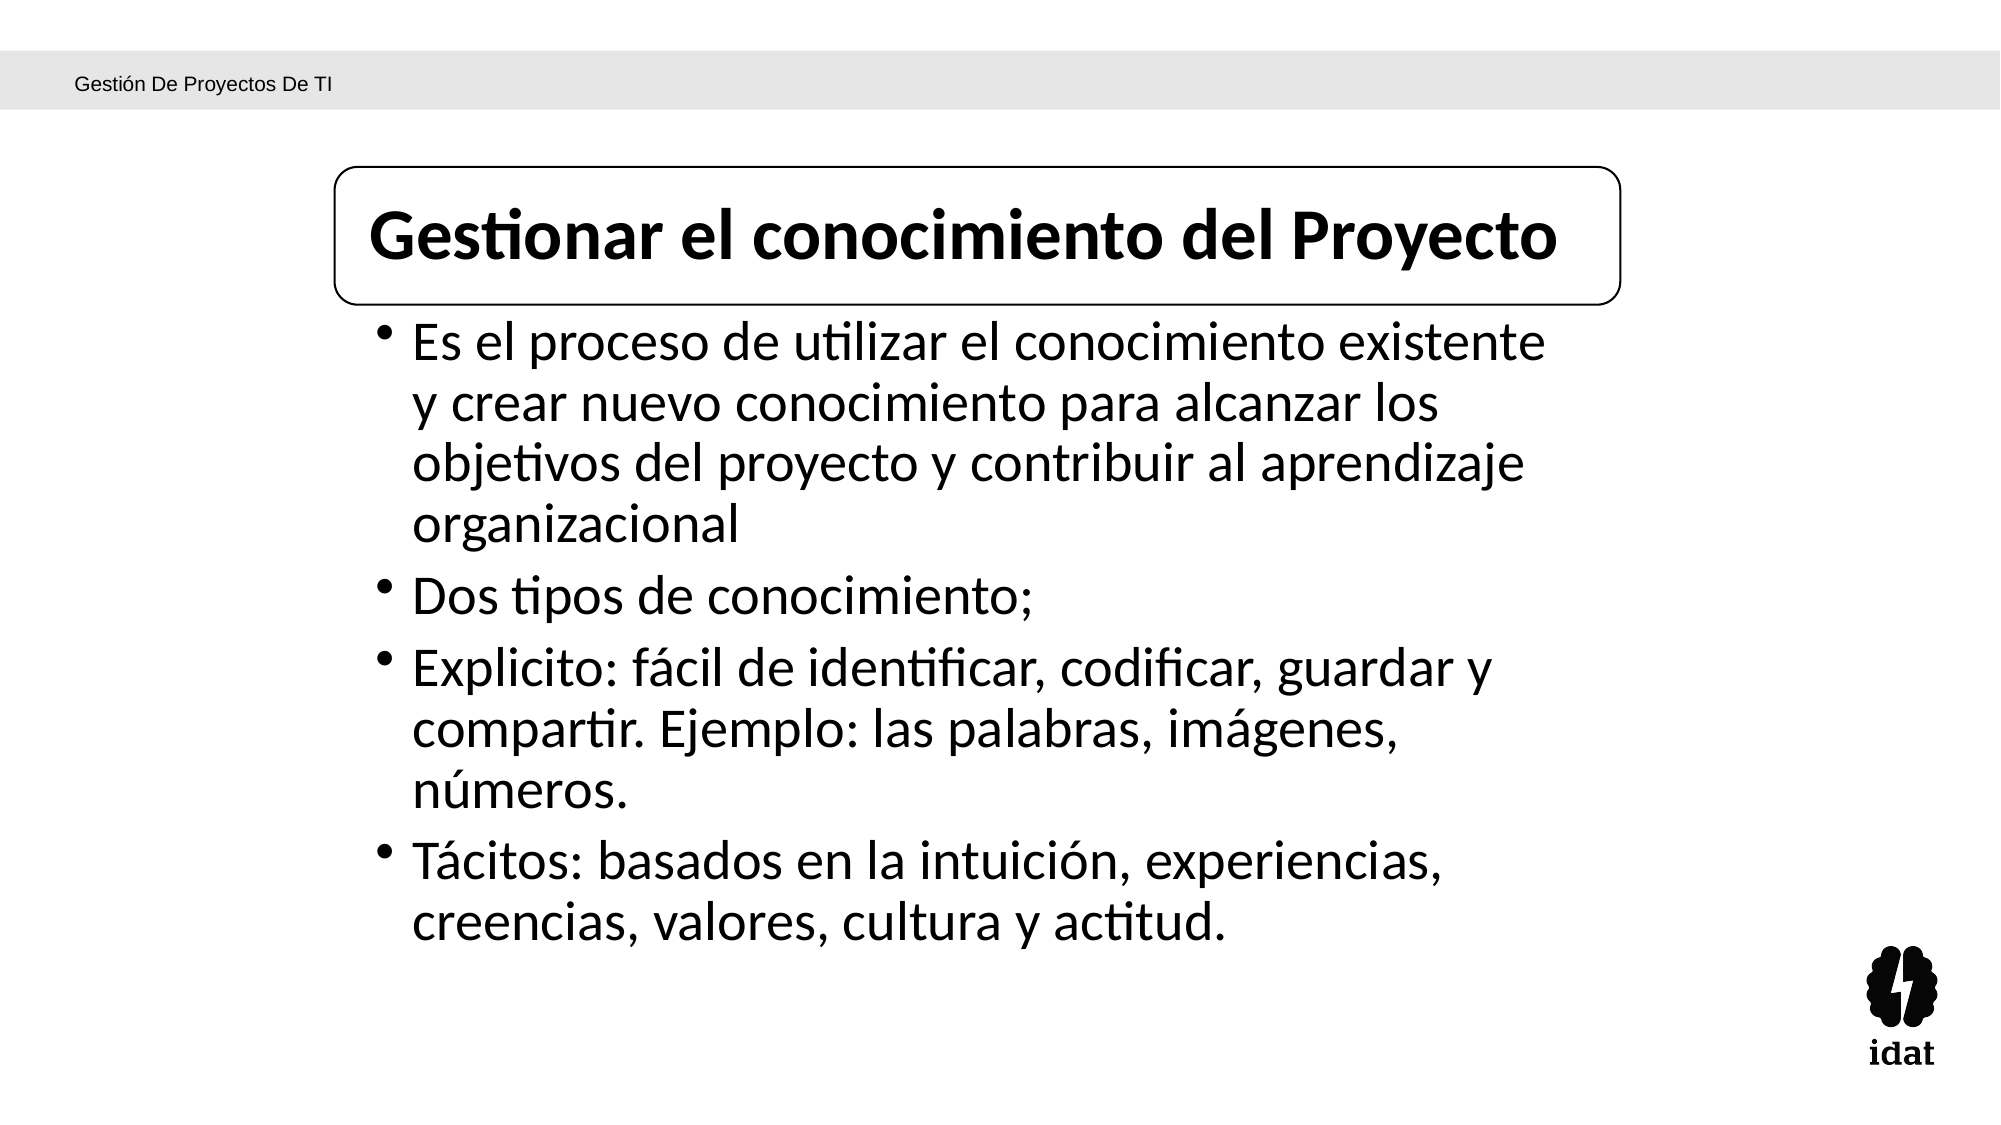

Gestión De Proyectos De TI

Gestionar el conocimiento del Proyecto
Es el proceso de utilizar el conocimiento existente y crear nuevo conocimiento para alcanzar los objetivos del proyecto y contribuir al aprendizaje organizacional
Dos tipos de conocimiento;
Explicito: fácil de identificar, codificar, guardar y compartir. Ejemplo: las palabras, imágenes, números.
Tácitos: basados en la intuición, experiencias, creencias, valores, cultura y actitud.